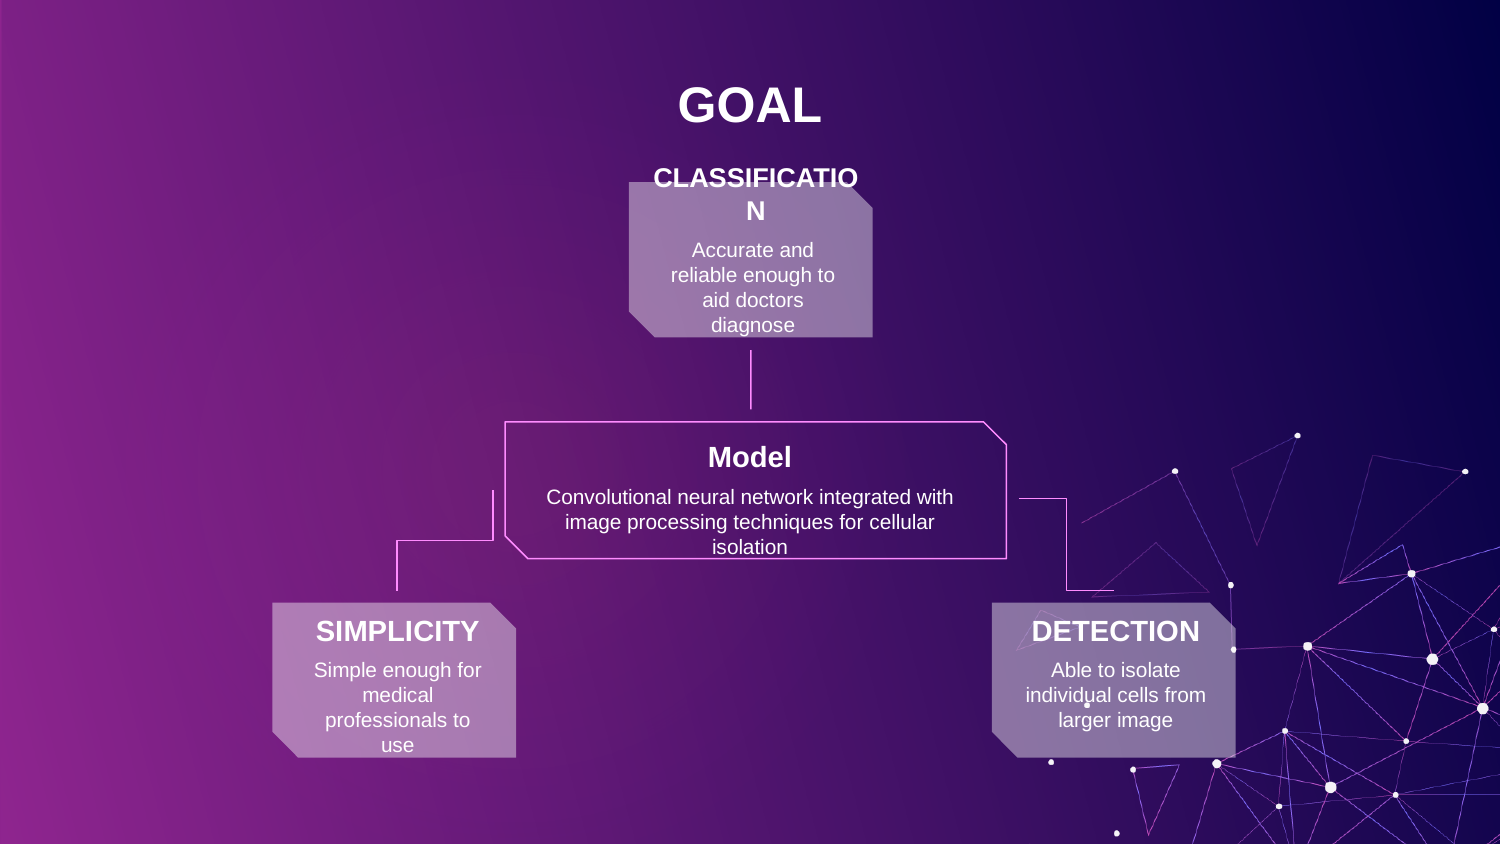

# GOAL
CLASSIFICATION

Accurate and reliable enough to aid doctors diagnose

Model
Convolutional neural network integrated with image processing techniques for cellular isolation

SIMPLICITY
DETECTION

Simple enough for medical professionals to use
Able to isolate individual cells from larger image